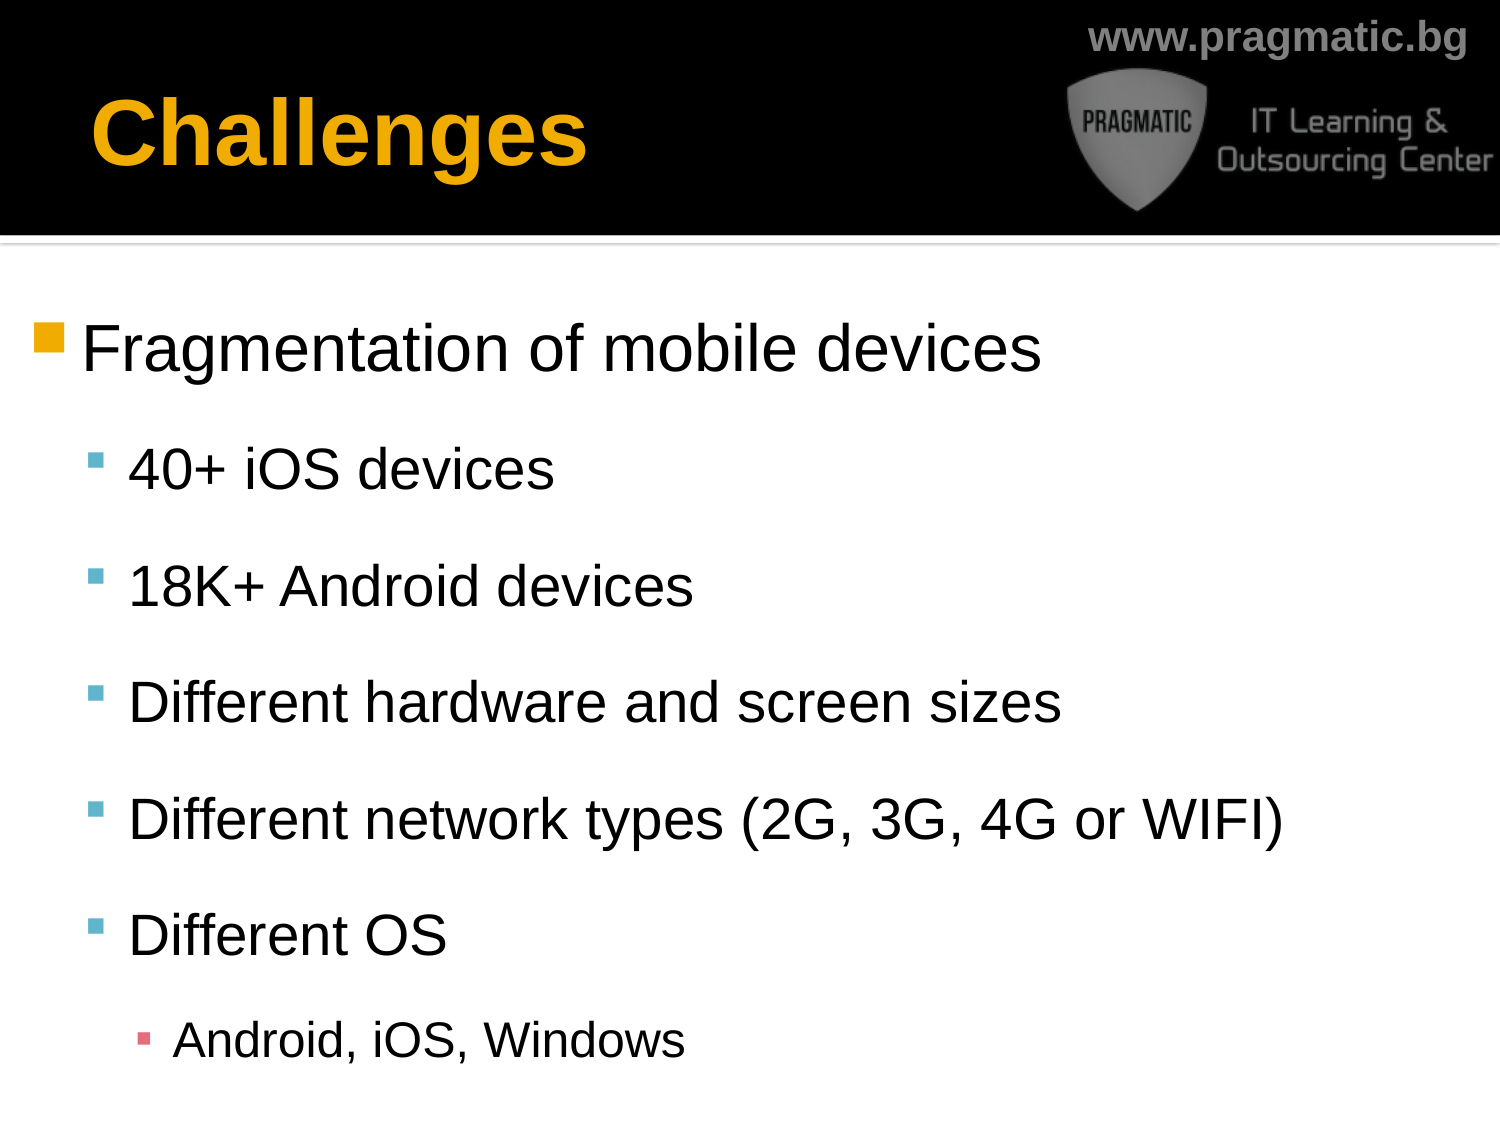

# Challenges
Fragmentation of mobile devices
40+ iOS devices
18K+ Android devices
Different hardware and screen sizes
Different network types (2G, 3G, 4G or WIFI)
Different OS
Android, iOS, Windows